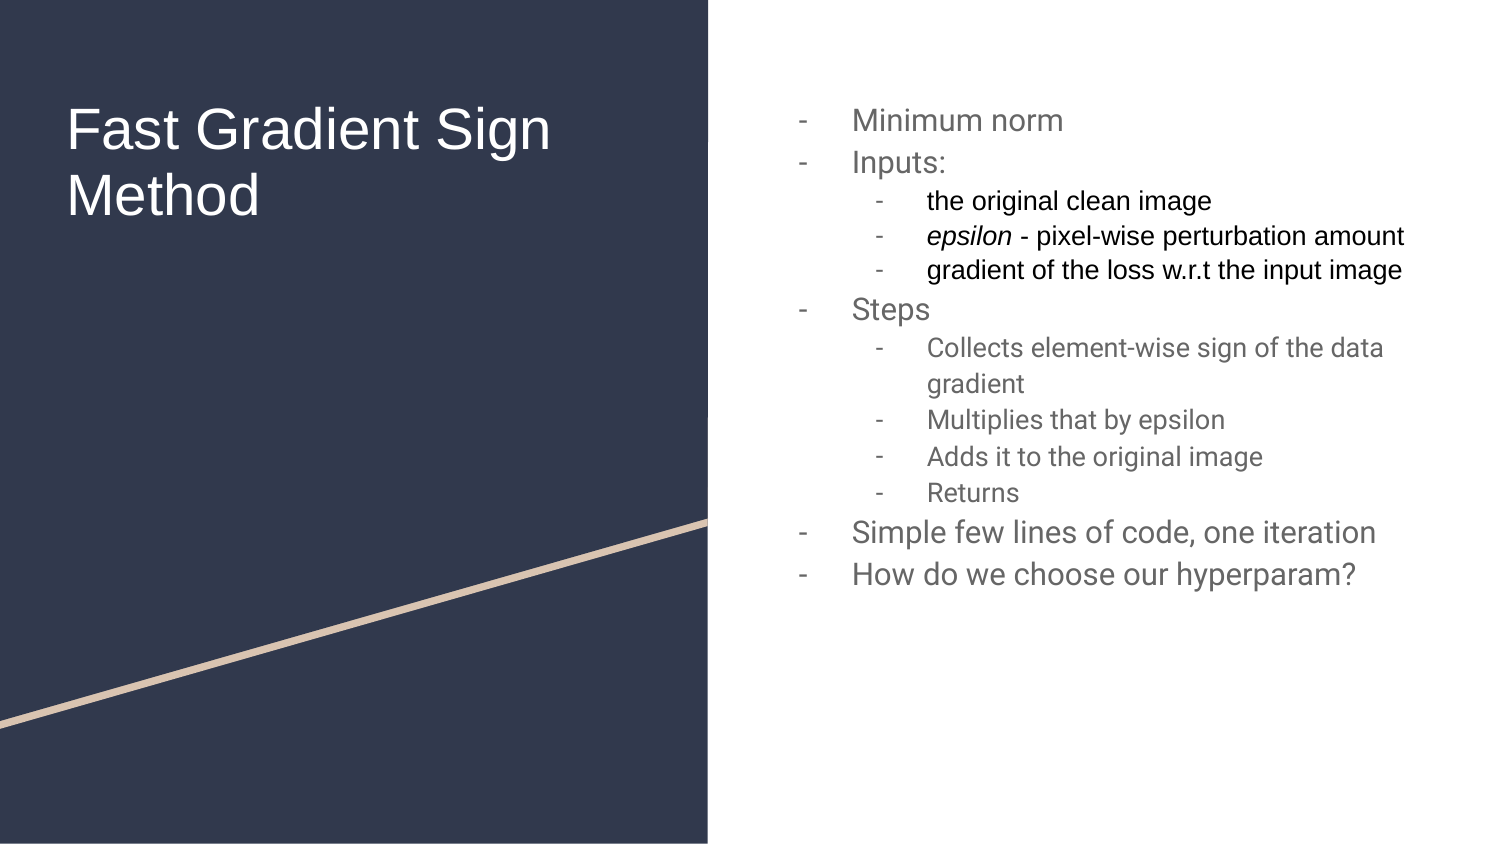

# Fast Gradient Sign Method
Minimum norm
Inputs:
the original clean image
epsilon - pixel-wise perturbation amount
gradient of the loss w.r.t the input image
Steps
Collects element-wise sign of the data gradient
Multiplies that by epsilon
Adds it to the original image
Returns
Simple few lines of code, one iteration
How do we choose our hyperparam?